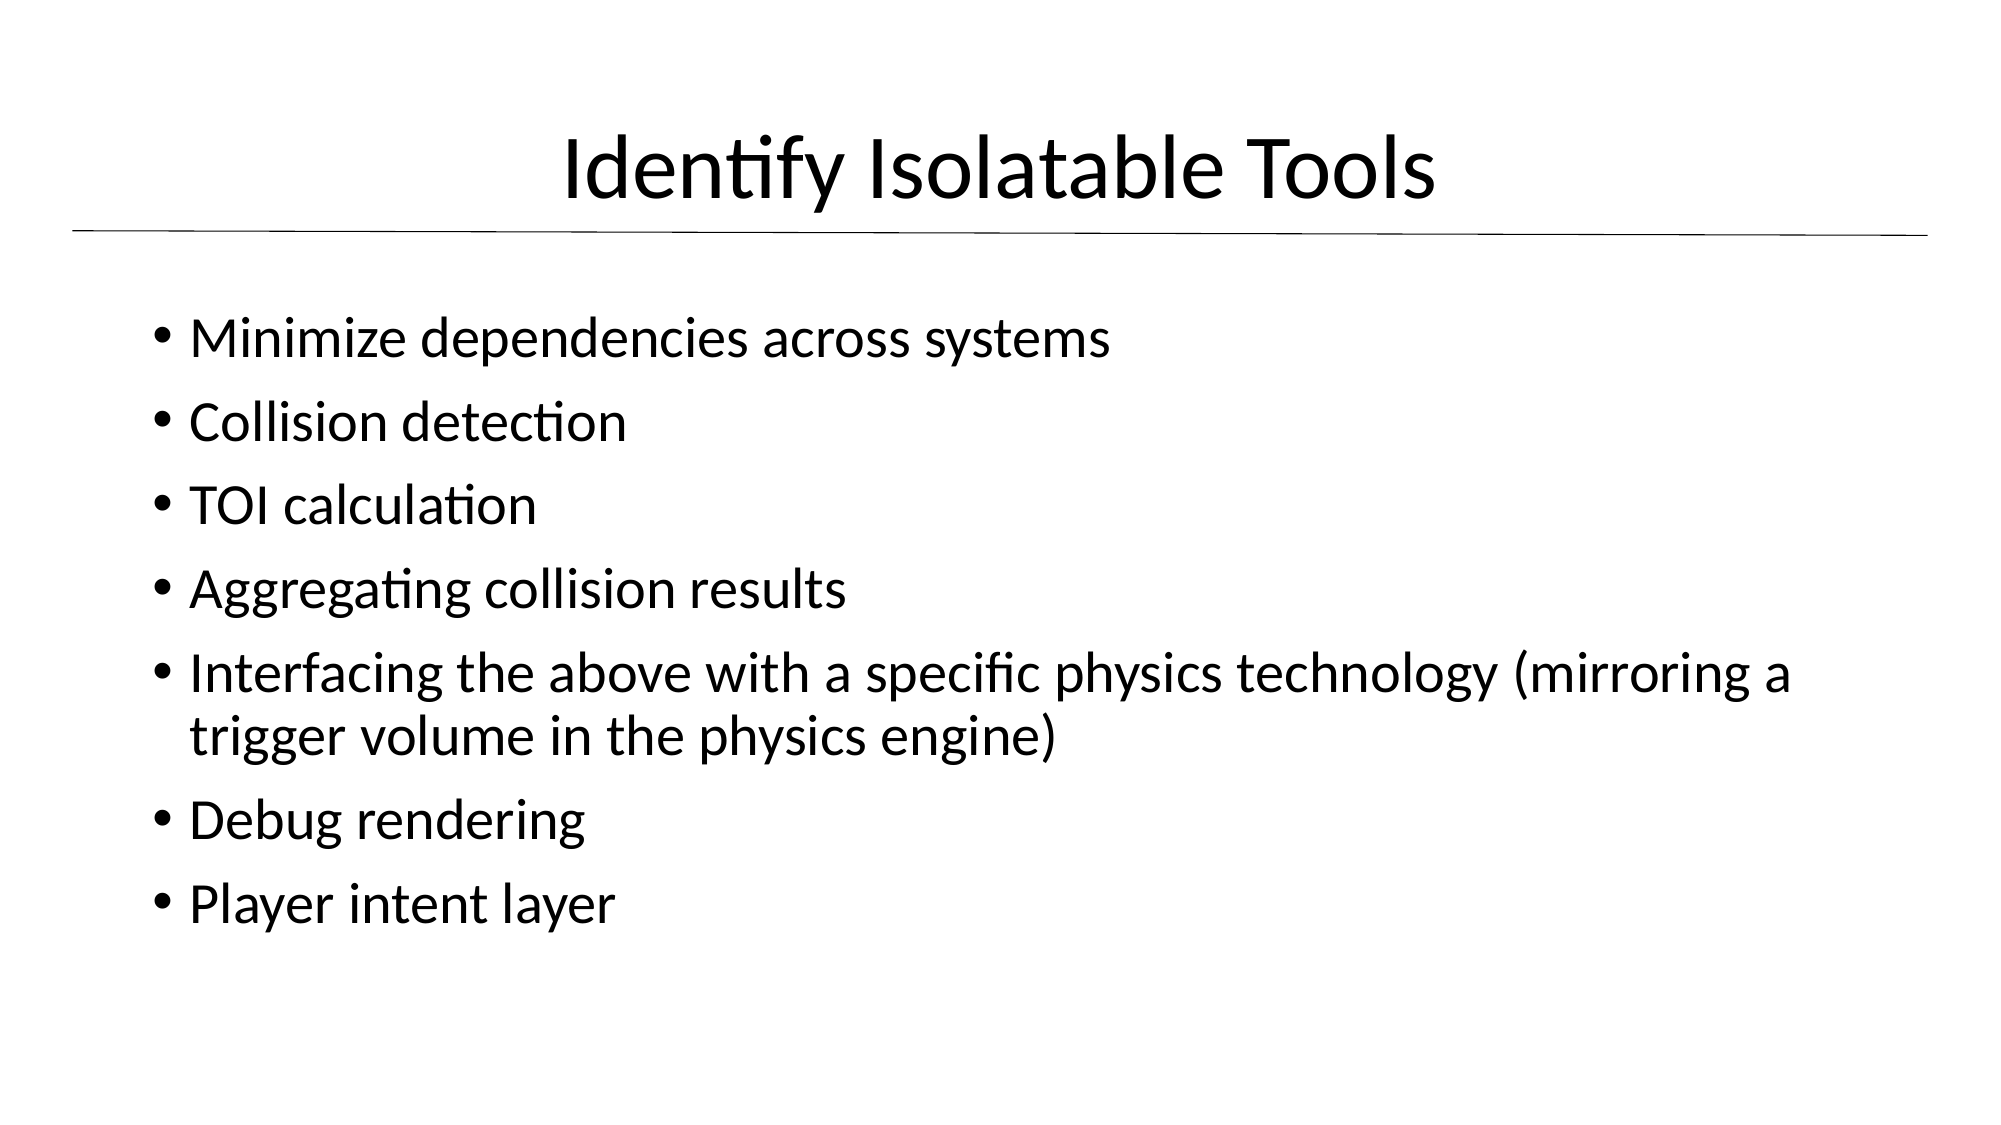

# Identify Isolatable Tools
Minimize dependencies across systems
Collision detection
TOI calculation
Aggregating collision results
Interfacing the above with a specific physics technology (mirroring a trigger volume in the physics engine)
Debug rendering
Player intent layer